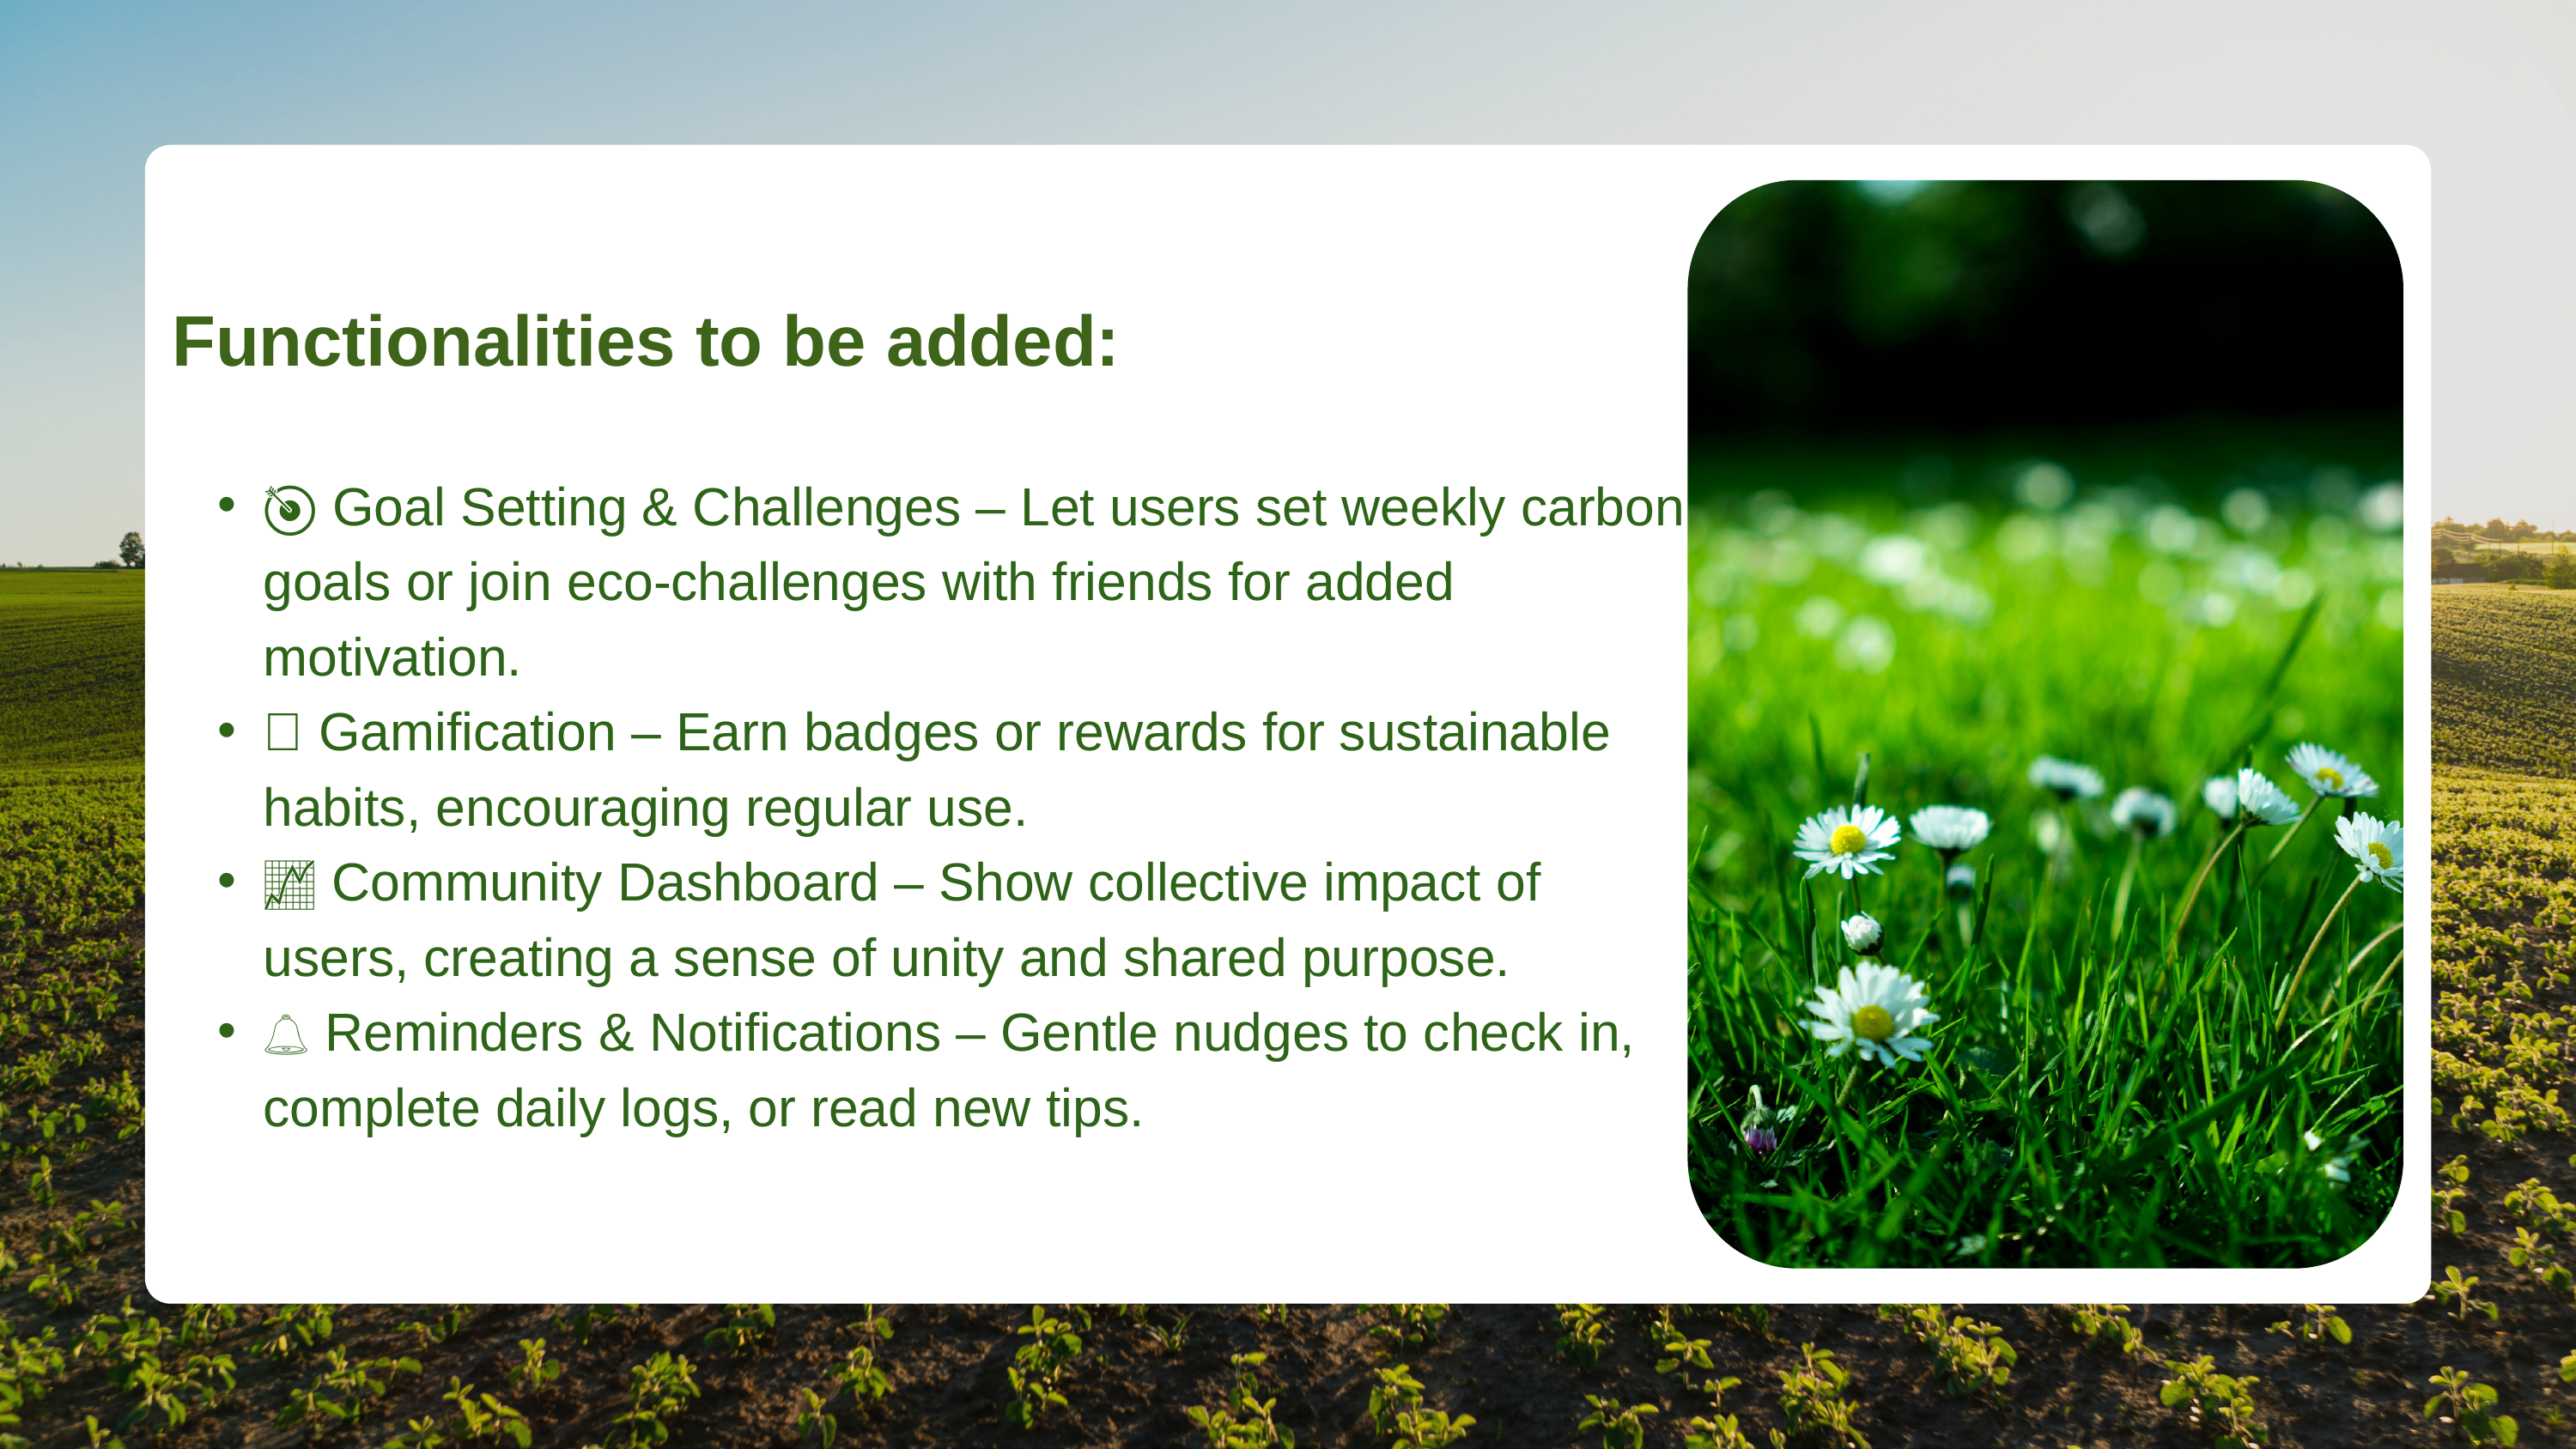

Functionalities to be added:
🎯 Goal Setting & Challenges – Let users set weekly carbon goals or join eco-challenges with friends for added motivation.
🧩 Gamification – Earn badges or rewards for sustainable habits, encouraging regular use.
📈 Community Dashboard – Show collective impact of users, creating a sense of unity and shared purpose.
🔔 Reminders & Notifications – Gentle nudges to check in, complete daily logs, or read new tips.